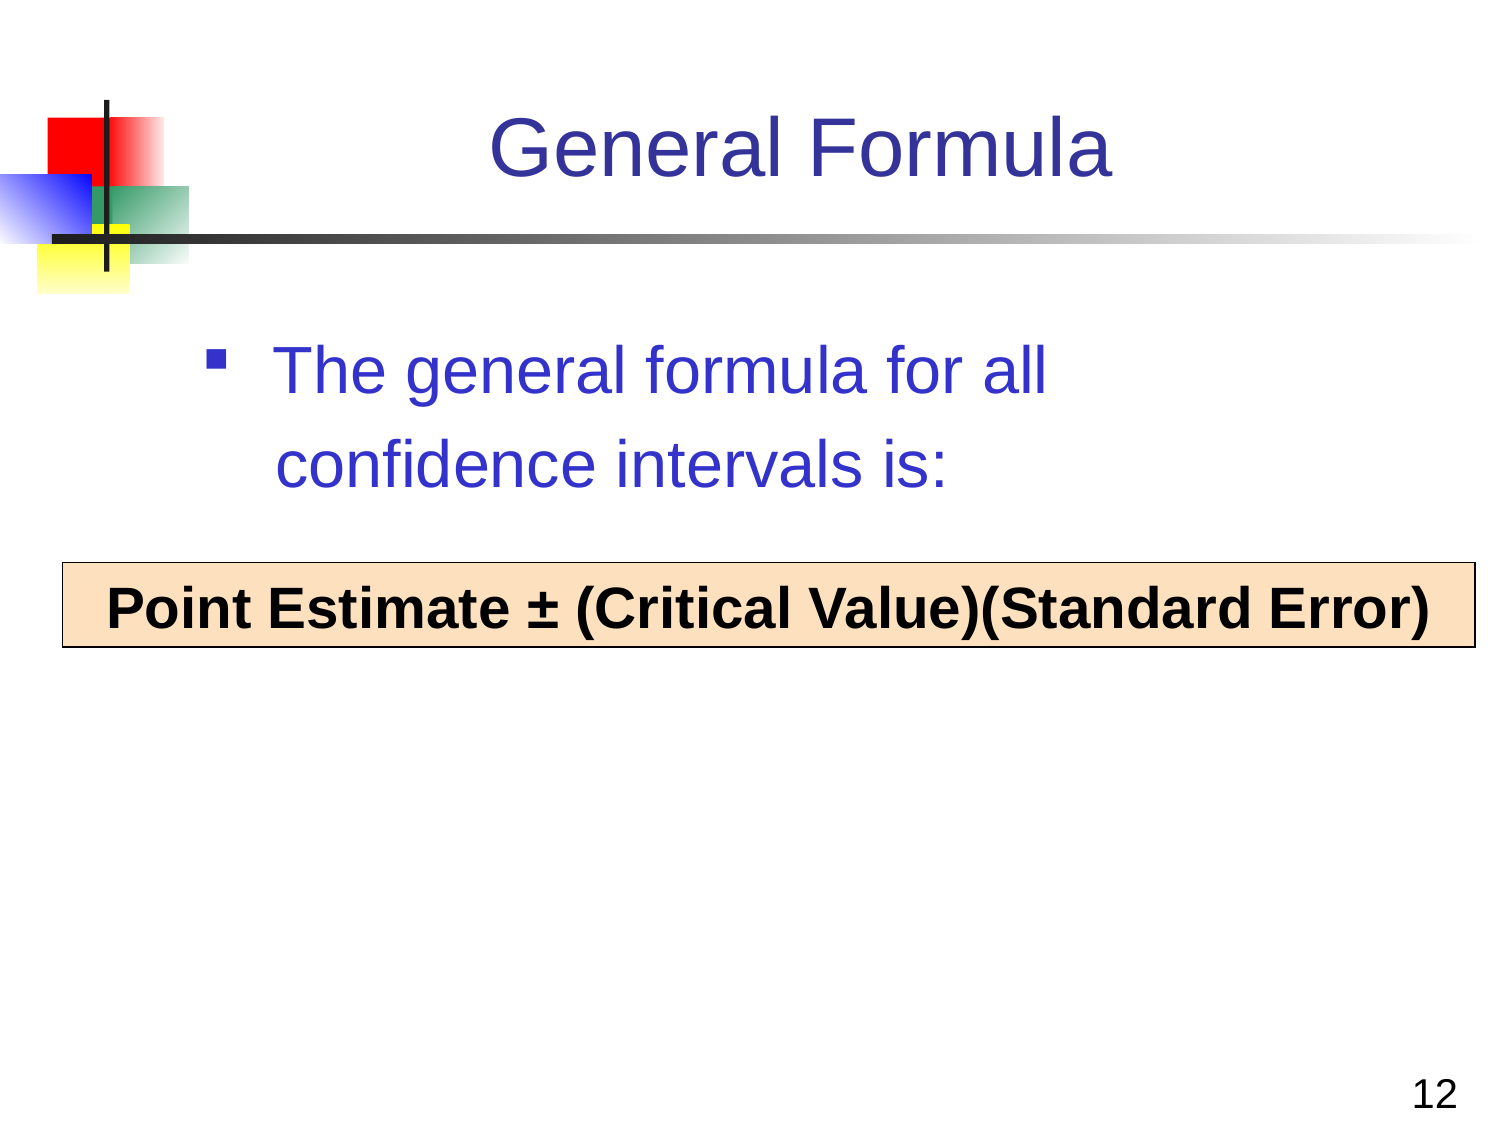

# General Formula
 The general formula for all
    confidence intervals is:
Point Estimate ± (Critical Value)(Standard Error)
12